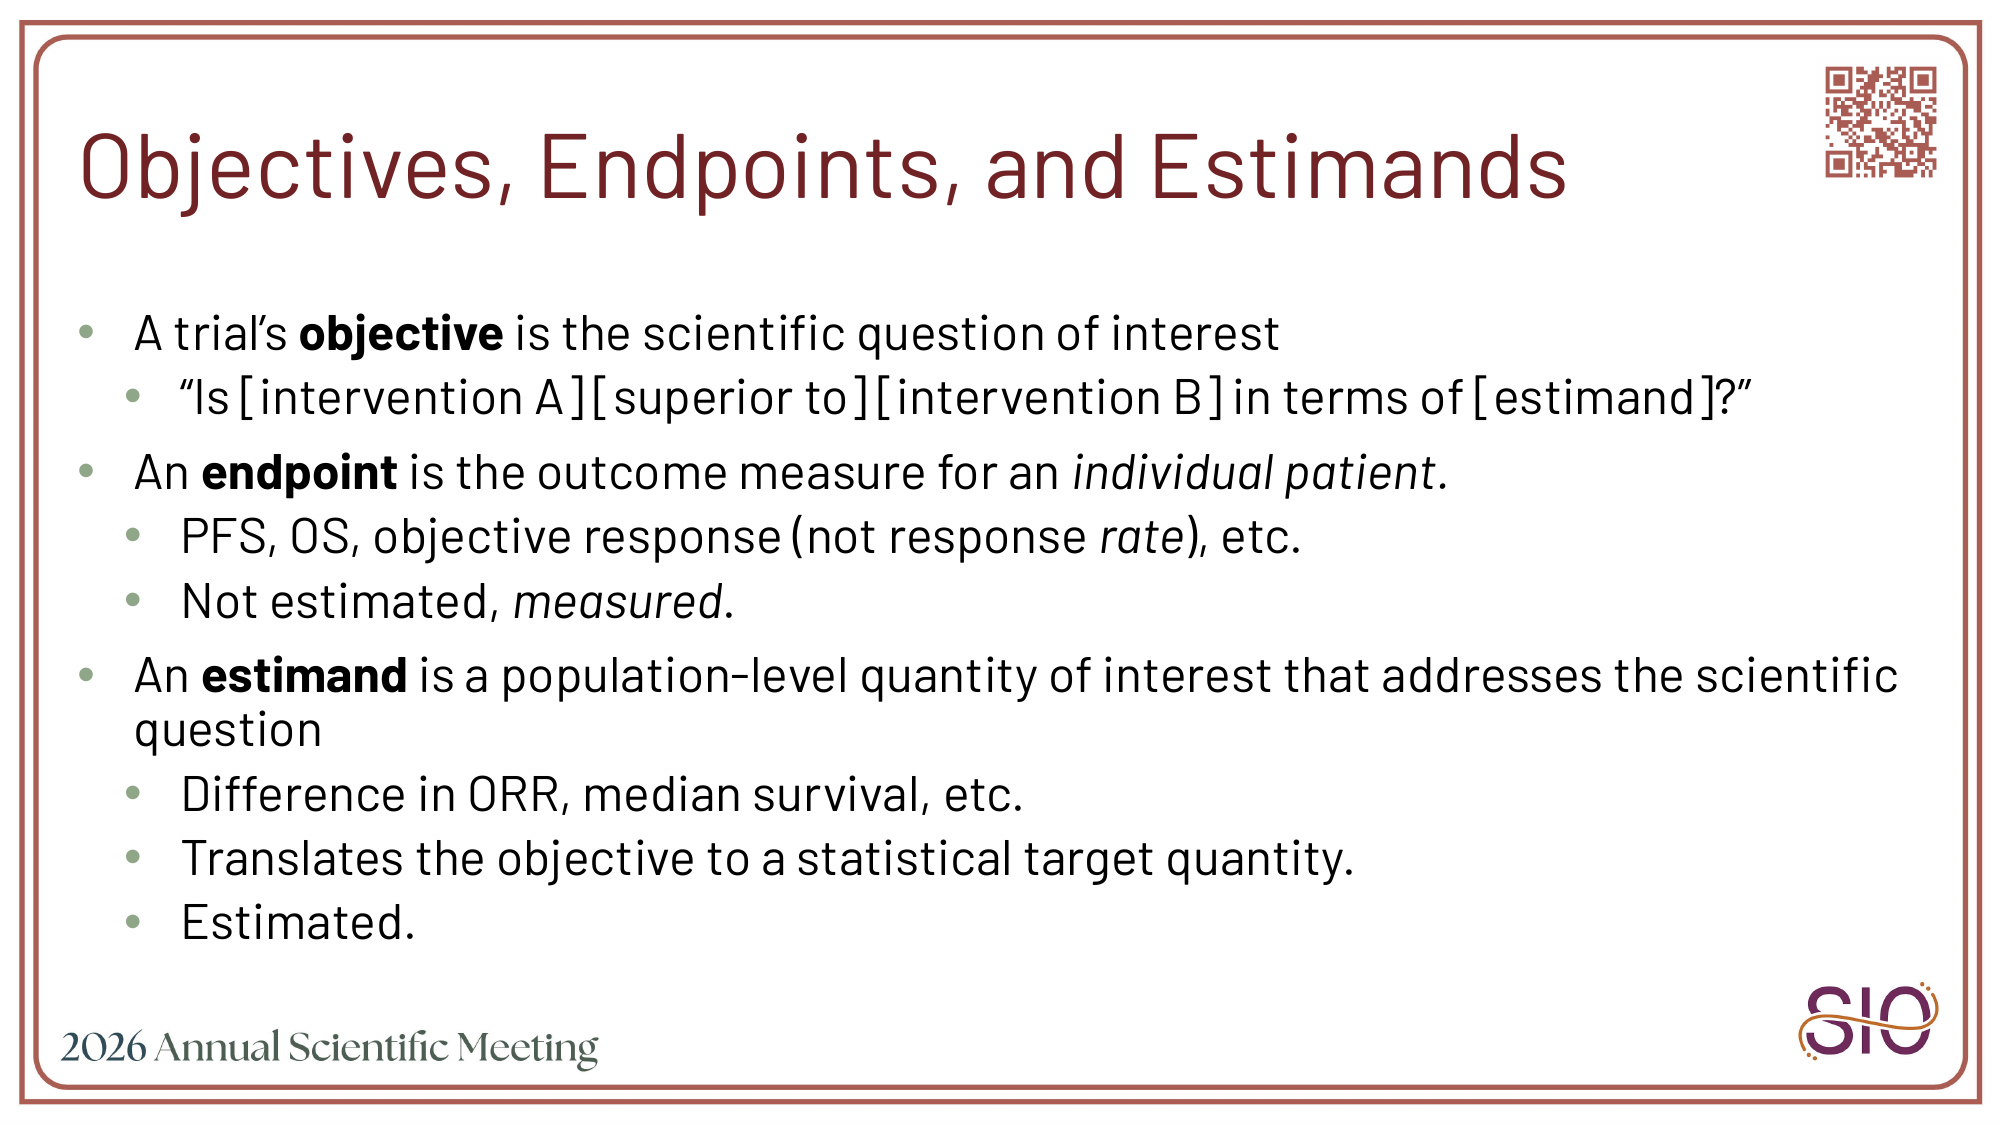

# Objectives, Endpoints, and Estimands
A trial’s objective is the scientific question of interest
“Is [intervention A] [superior to] [intervention B] in terms of [estimand]?”
An endpoint is the outcome measure for an individual patient.
PFS, OS, objective response (not response rate), etc.
Not estimated, measured.
An estimand is a population-level quantity of interest that addresses the scientific question
Difference in ORR, median survival, etc.
Translates the objective to a statistical target quantity.
Estimated.